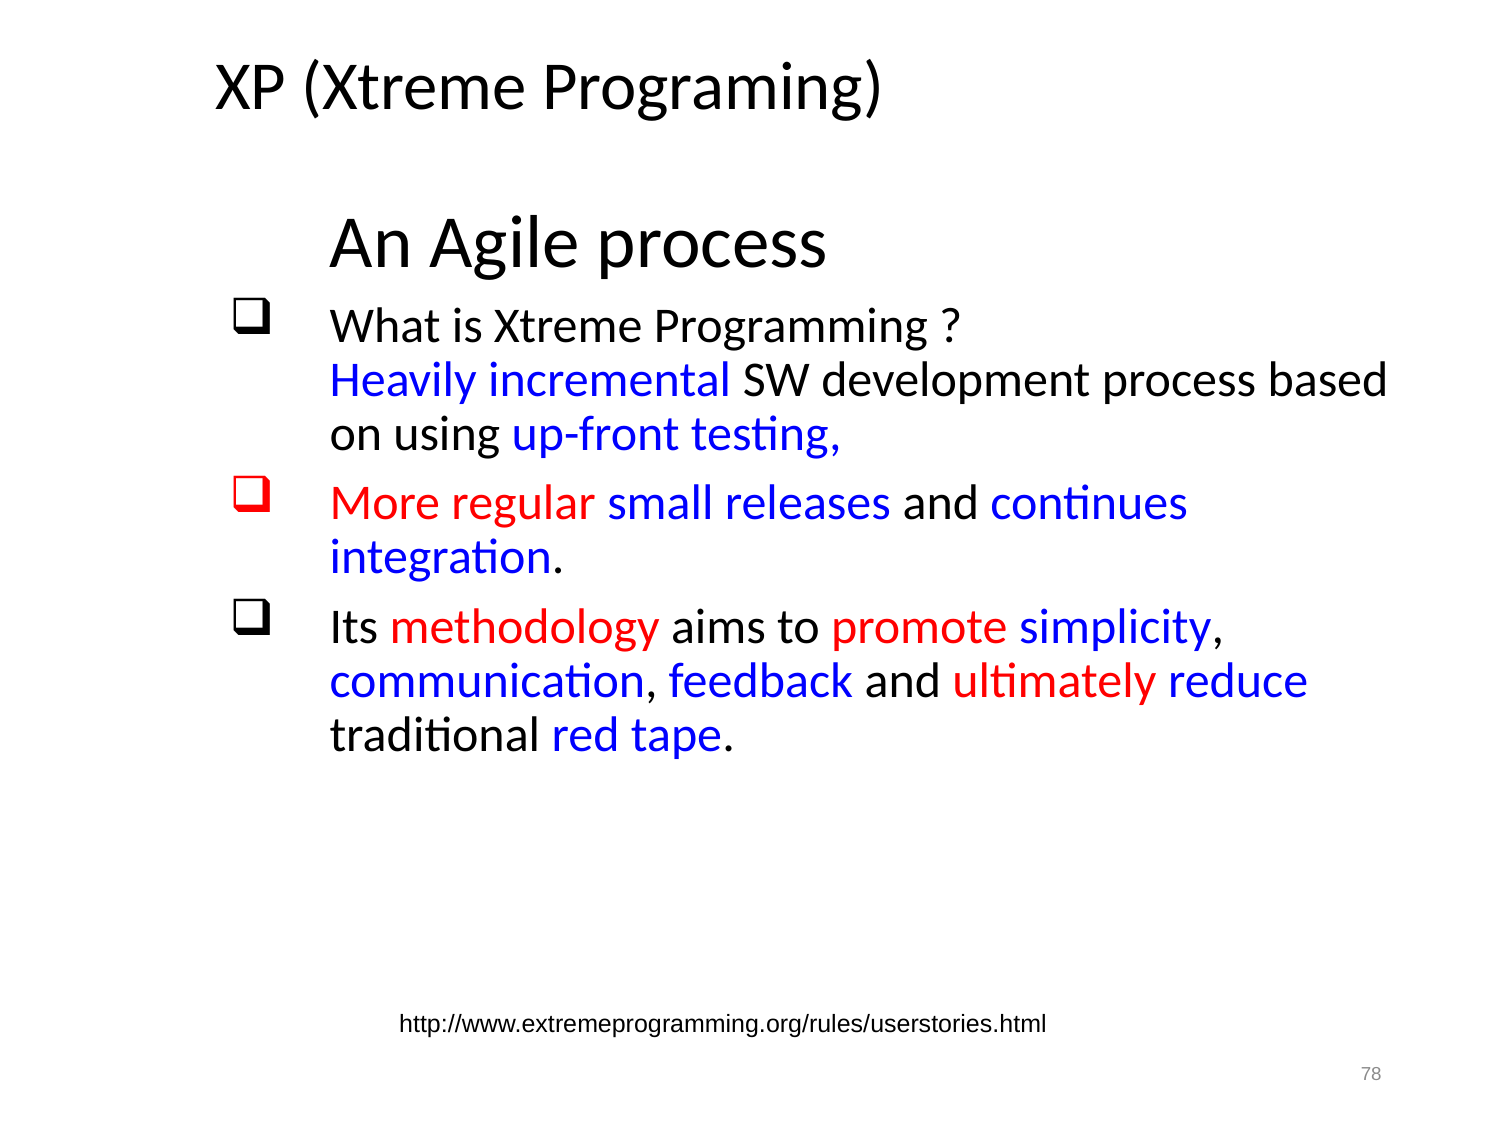

XP (Xtreme Programing)
	An Agile process
What is Xtreme Programming ? 
Heavily incremental SW development process based on using up-front testing,
More regular small releases and continues integration.
Its methodology aims to promote simplicity, communication, feedback and ultimately reduce traditional red tape.
http://www.extremeprogramming.org/rules/userstories.html
78